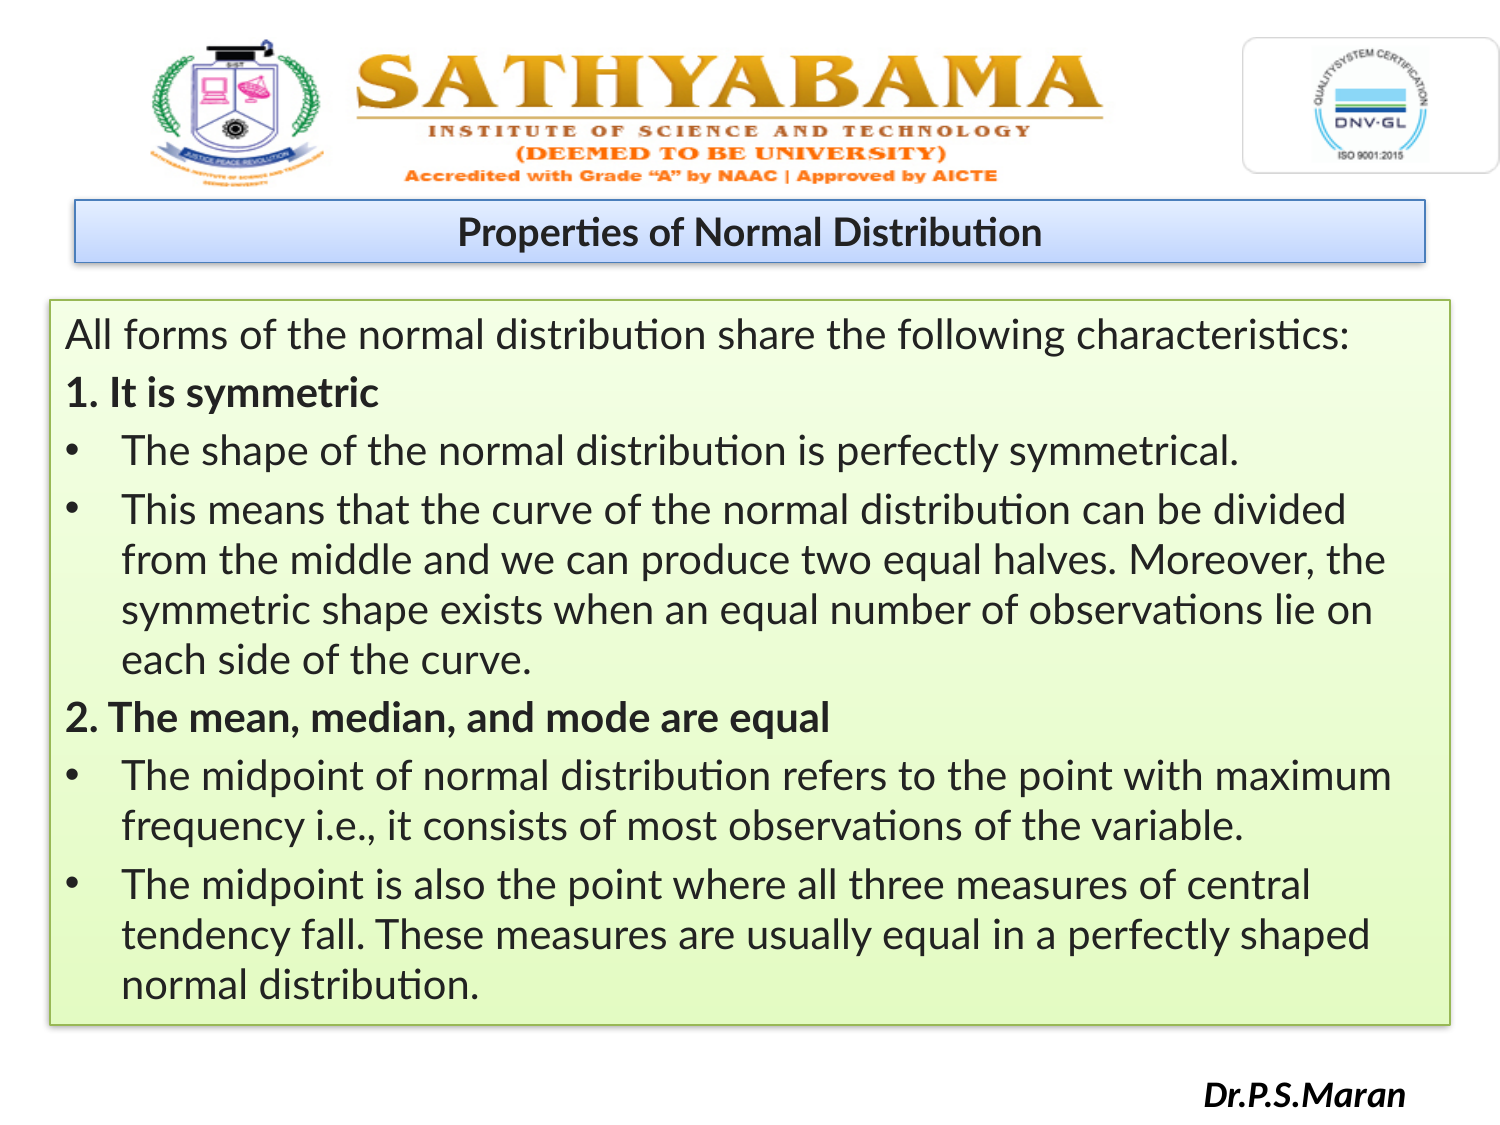

Properties of Normal Distribution
All forms of the normal distribution share the following characteristics:
1. It is symmetric
The shape of the normal distribution is perfectly symmetrical.
This means that the curve of the normal distribution can be divided from the middle and we can produce two equal halves. Moreover, the symmetric shape exists when an equal number of observations lie on each side of the curve.
2. The mean, median, and mode are equal
The midpoint of normal distribution refers to the point with maximum frequency i.e., it consists of most observations of the variable.
The midpoint is also the point where all three measures of central tendency fall. These measures are usually equal in a perfectly shaped normal distribution.